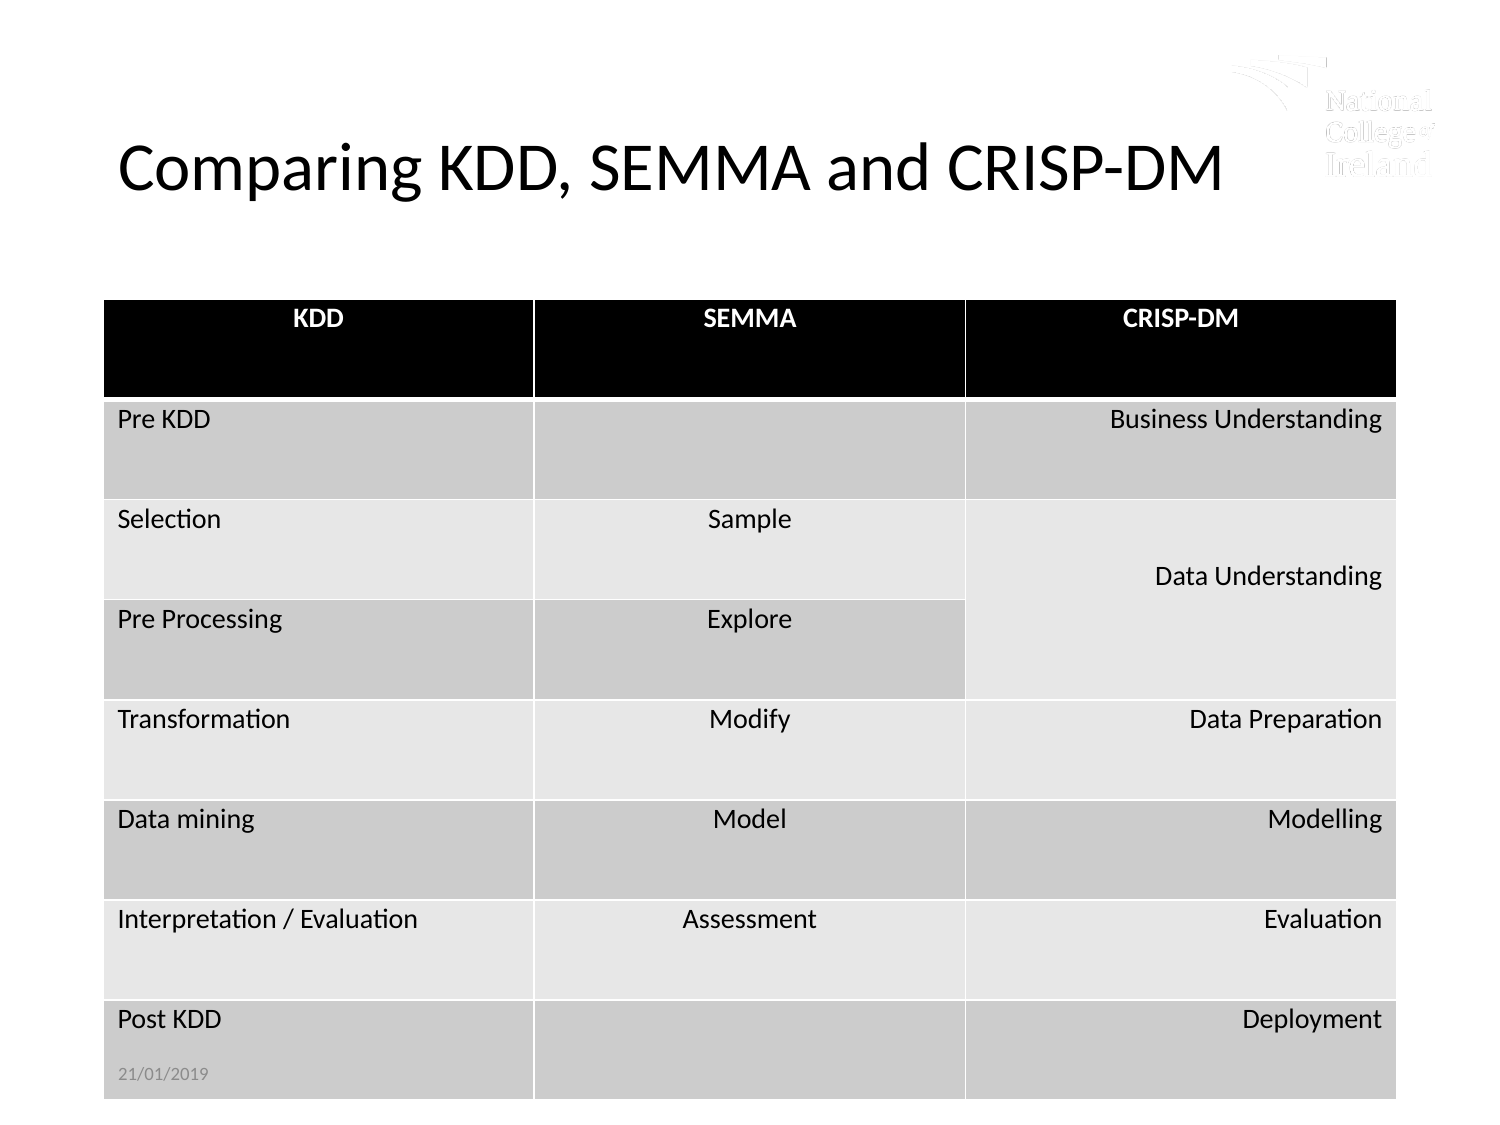

# Comparing KDD, SEMMA and CRISP-DM
| KDD | SEMMA | CRISP-DM |
| --- | --- | --- |
| Pre KDD |  | Business Understanding |
| Selection | Sample | Data Understanding |
| Pre Processing | Explore |  |
| Transformation | Modify | Data Preparation |
| Data mining | Model | Modelling |
| Interpretation / Evaluation | Assessment | Evaluation |
| Post KDD |  | Deployment |
21/01/2019
Advanced Data Mining
16